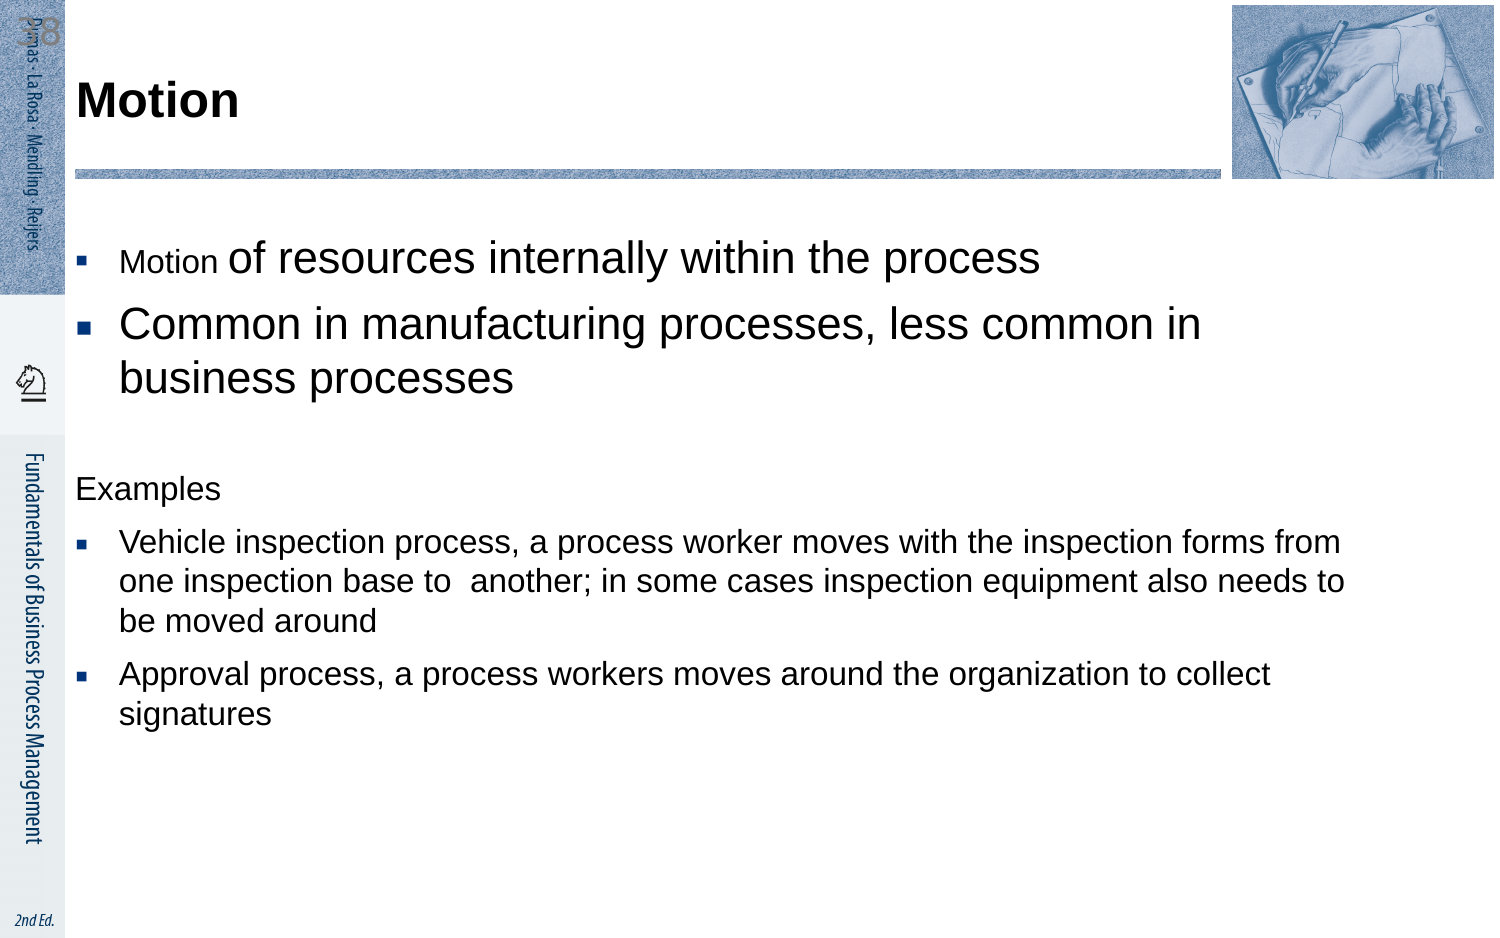

38
# Motion
Motion of resources internally within the process
Common in manufacturing processes, less common in business processes

Examples
Vehicle inspection process, a process worker moves with the inspection forms from one inspection base to  another; in some cases inspection equipment also needs to be moved around
Approval process, a process workers moves around the organization to collect signatures